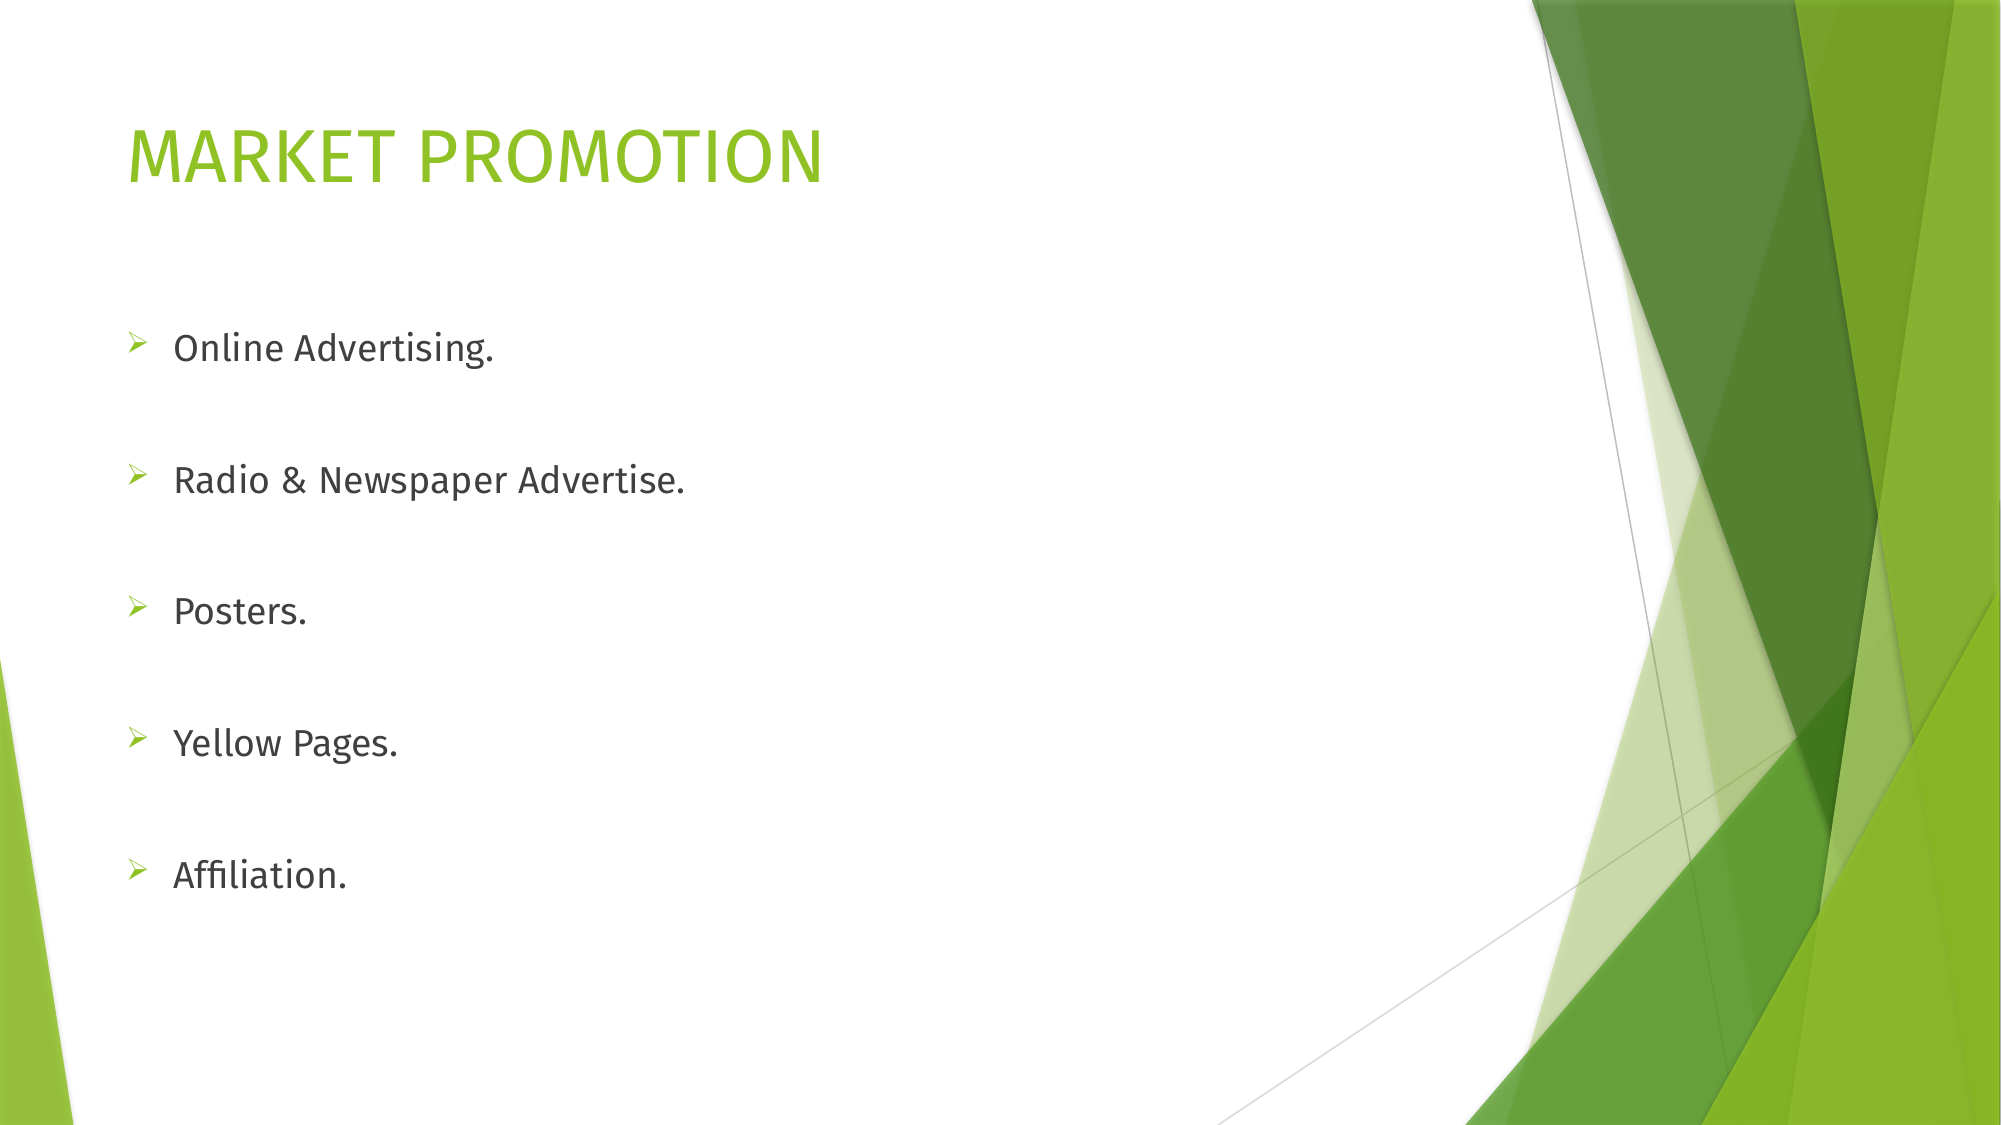

# MARKET PROMOTION
Online Advertising.

Radio & Newspaper Advertise.

Posters.

Yellow Pages.

Affiliation.